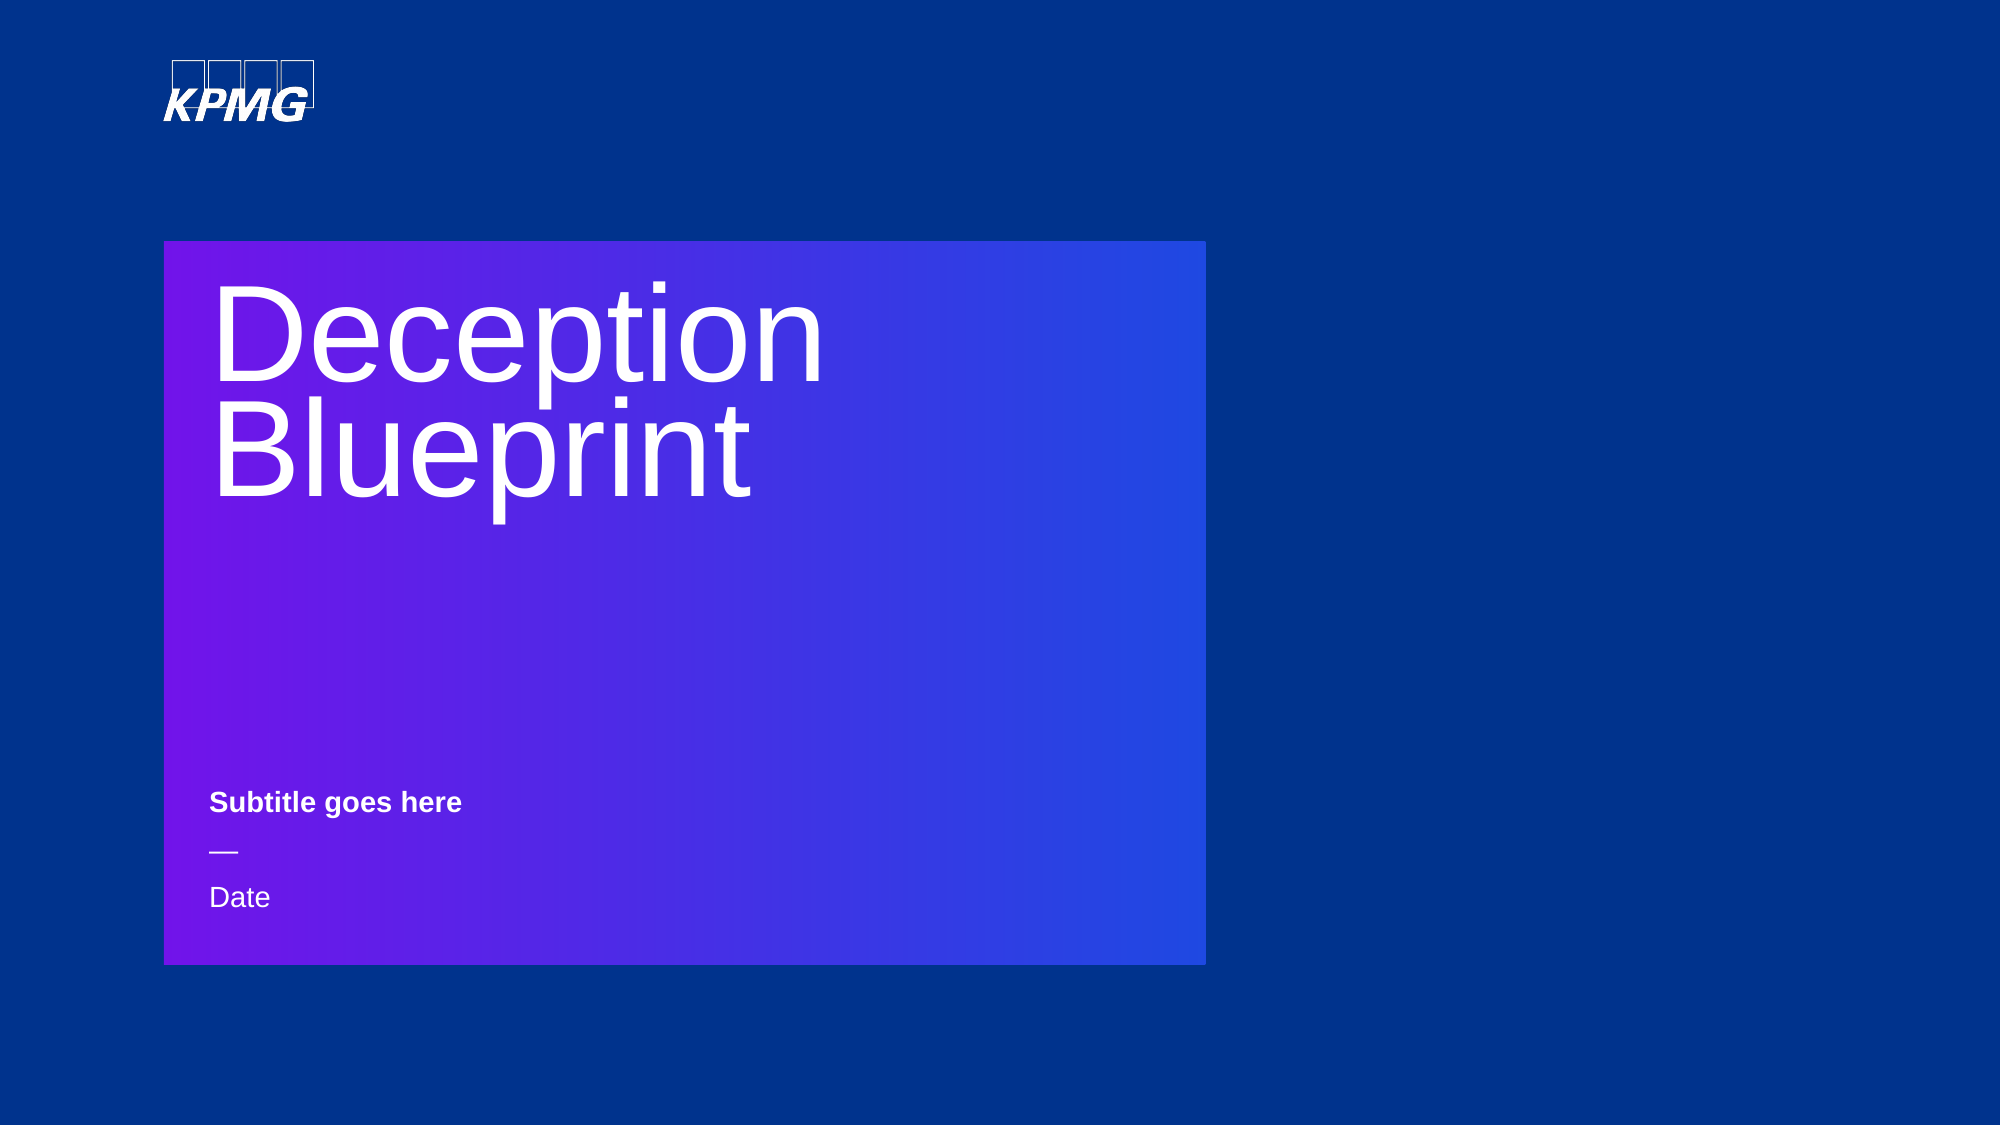

# Deception Blueprint
Subtitle goes here
—
Date